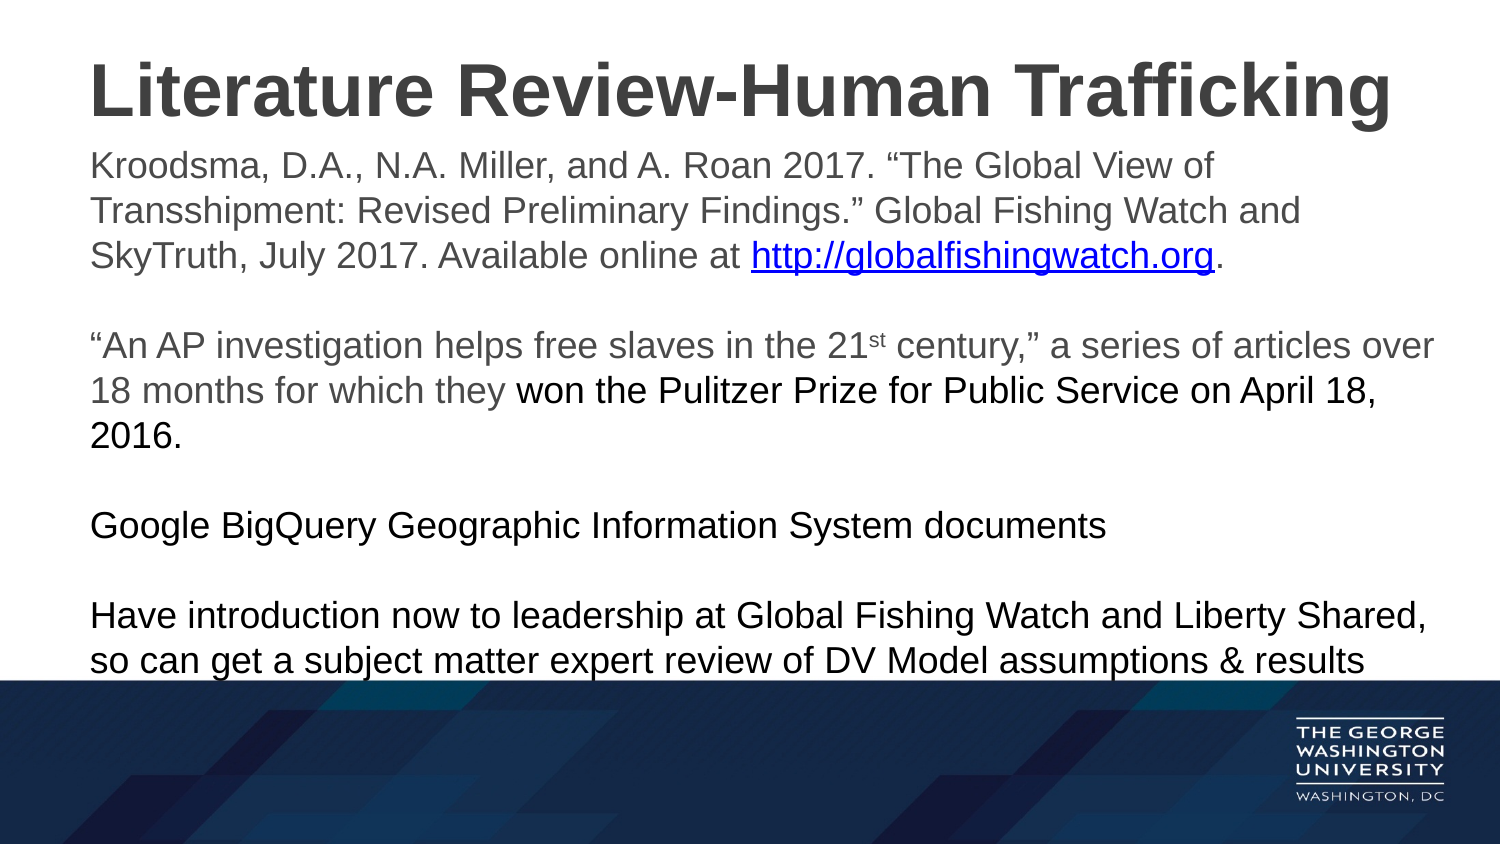

# Literature Review-Human Trafficking
Kroodsma, D.A., N.A. Miller, and A. Roan 2017. “The Global View of Transshipment: Revised Preliminary Findings.” Global Fishing Watch and SkyTruth, July 2017. Available online at http://globalfishingwatch.org.

“An AP investigation helps free slaves in the 21st century,” a series of articles over 18 months for which they won the Pulitzer Prize for Public Service on April 18, 2016.

Google BigQuery Geographic Information System documents

Have introduction now to leadership at Global Fishing Watch and Liberty Shared, so can get a subject matter expert review of DV Model assumptions & results